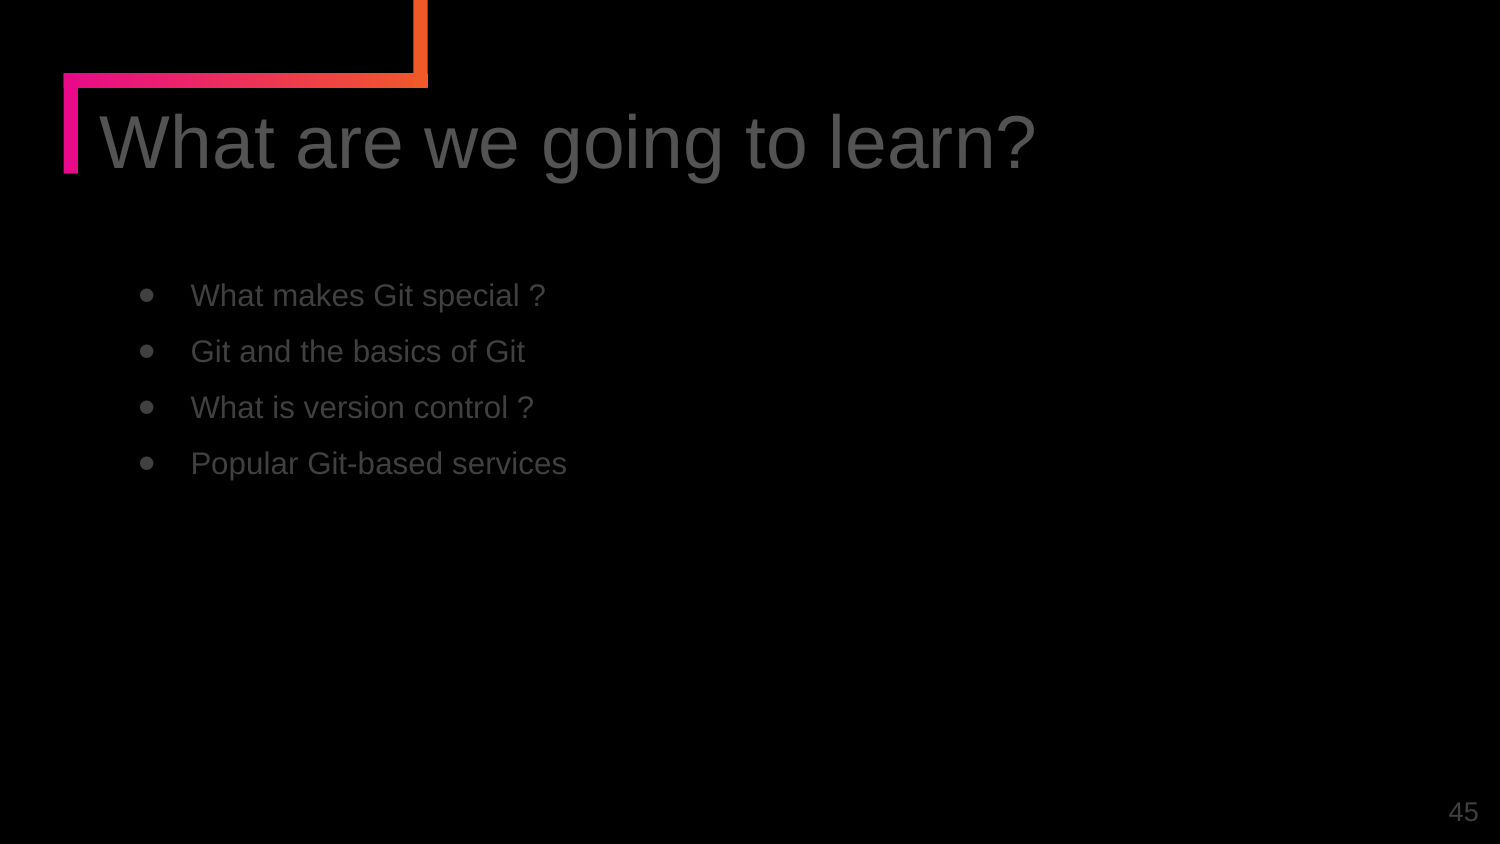

What are we going to learn?
What makes Git special ?
Git and the basics of Git
What is version control ?
Popular Git-based services

45